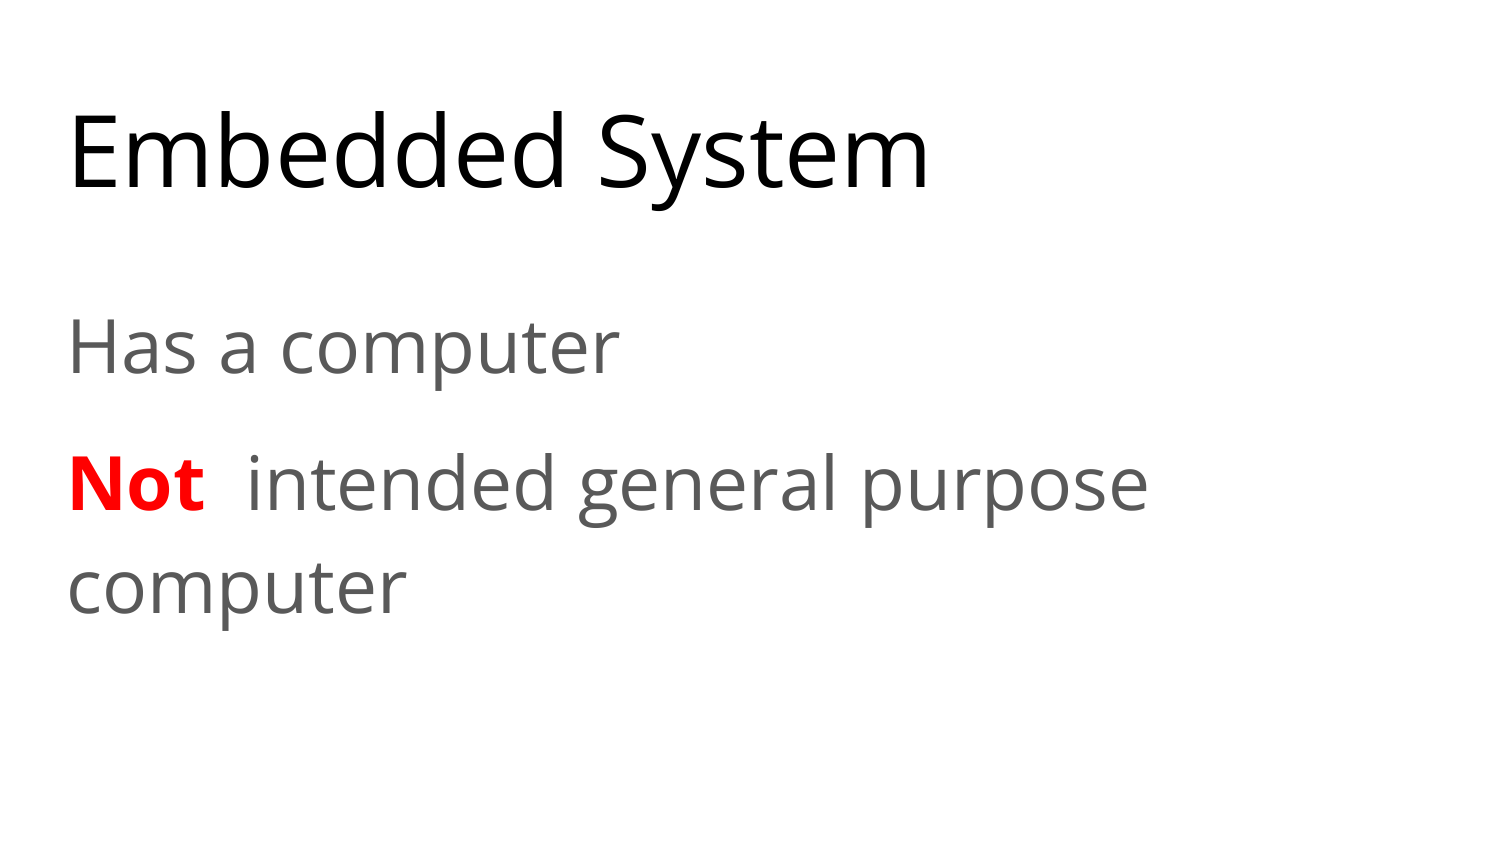

# Embedded System
Has a computer
Not  intended general purpose computer